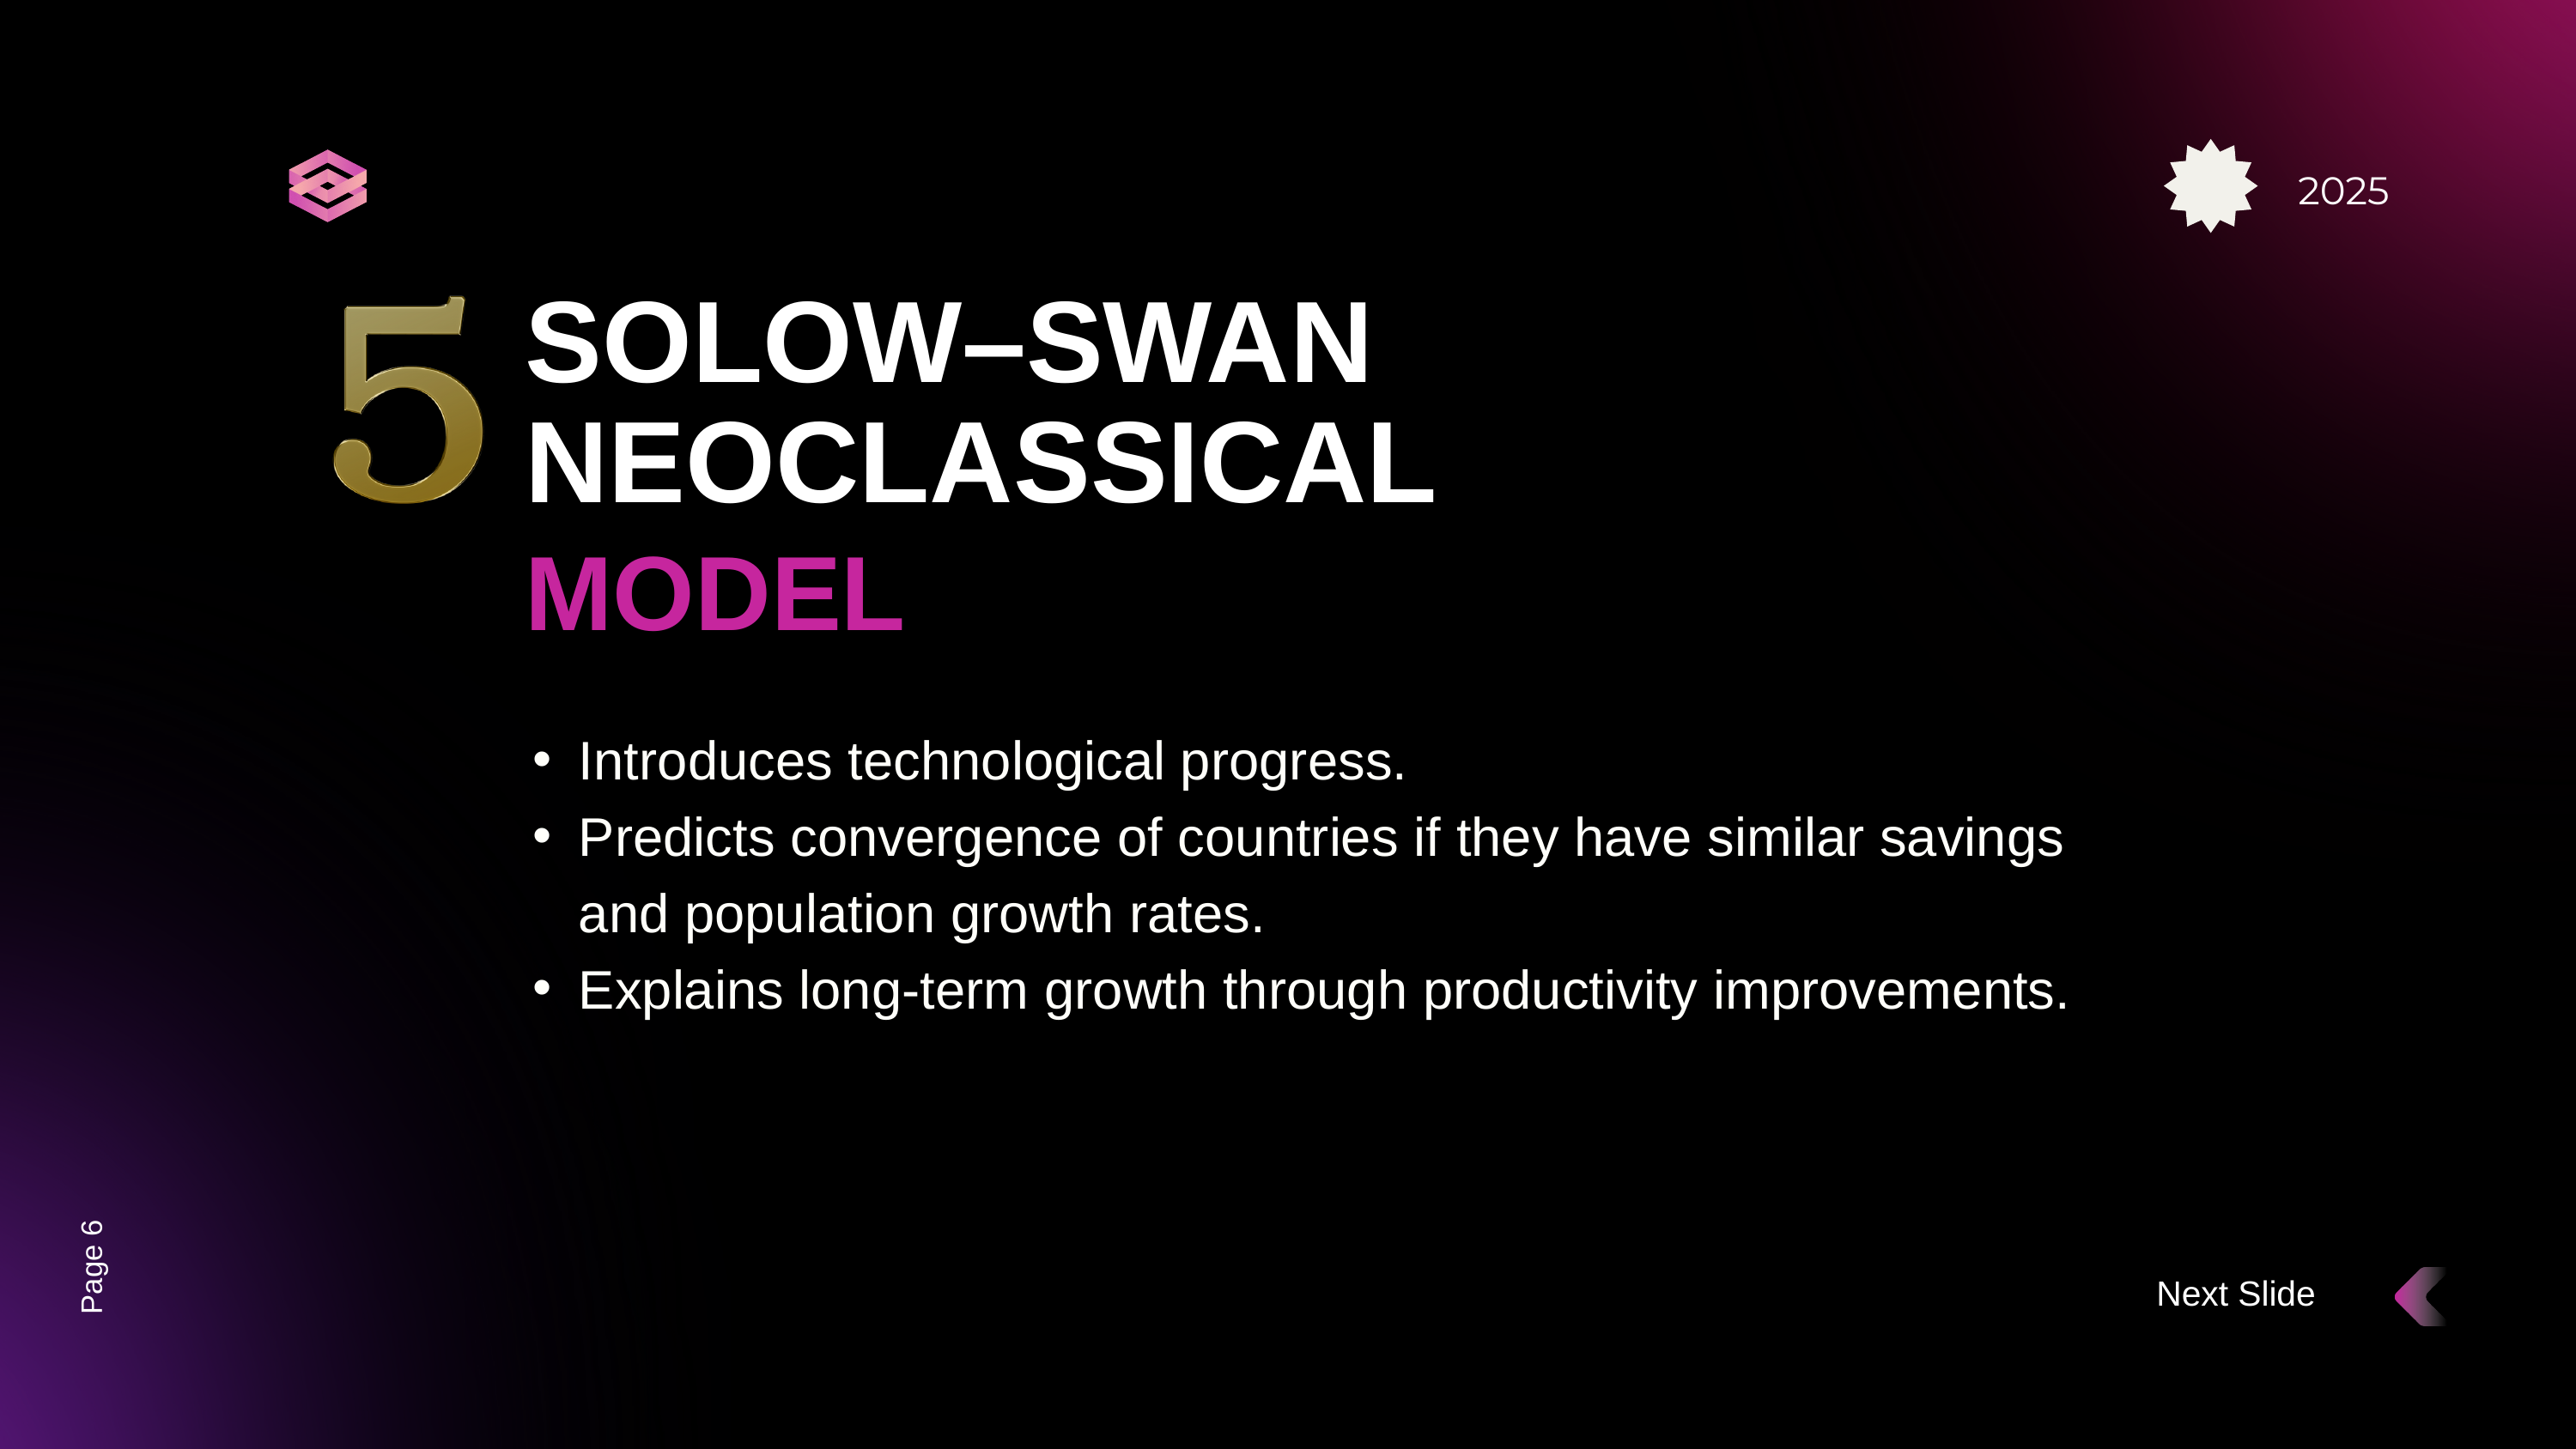

2025
SOLOW–SWAN NEOCLASSICAL
MODEL

Introduces technological progress.
Predicts convergence of countries if they have similar savings and population growth rates.
Explains long-term growth through productivity improvements.

Page 6

Next Slide